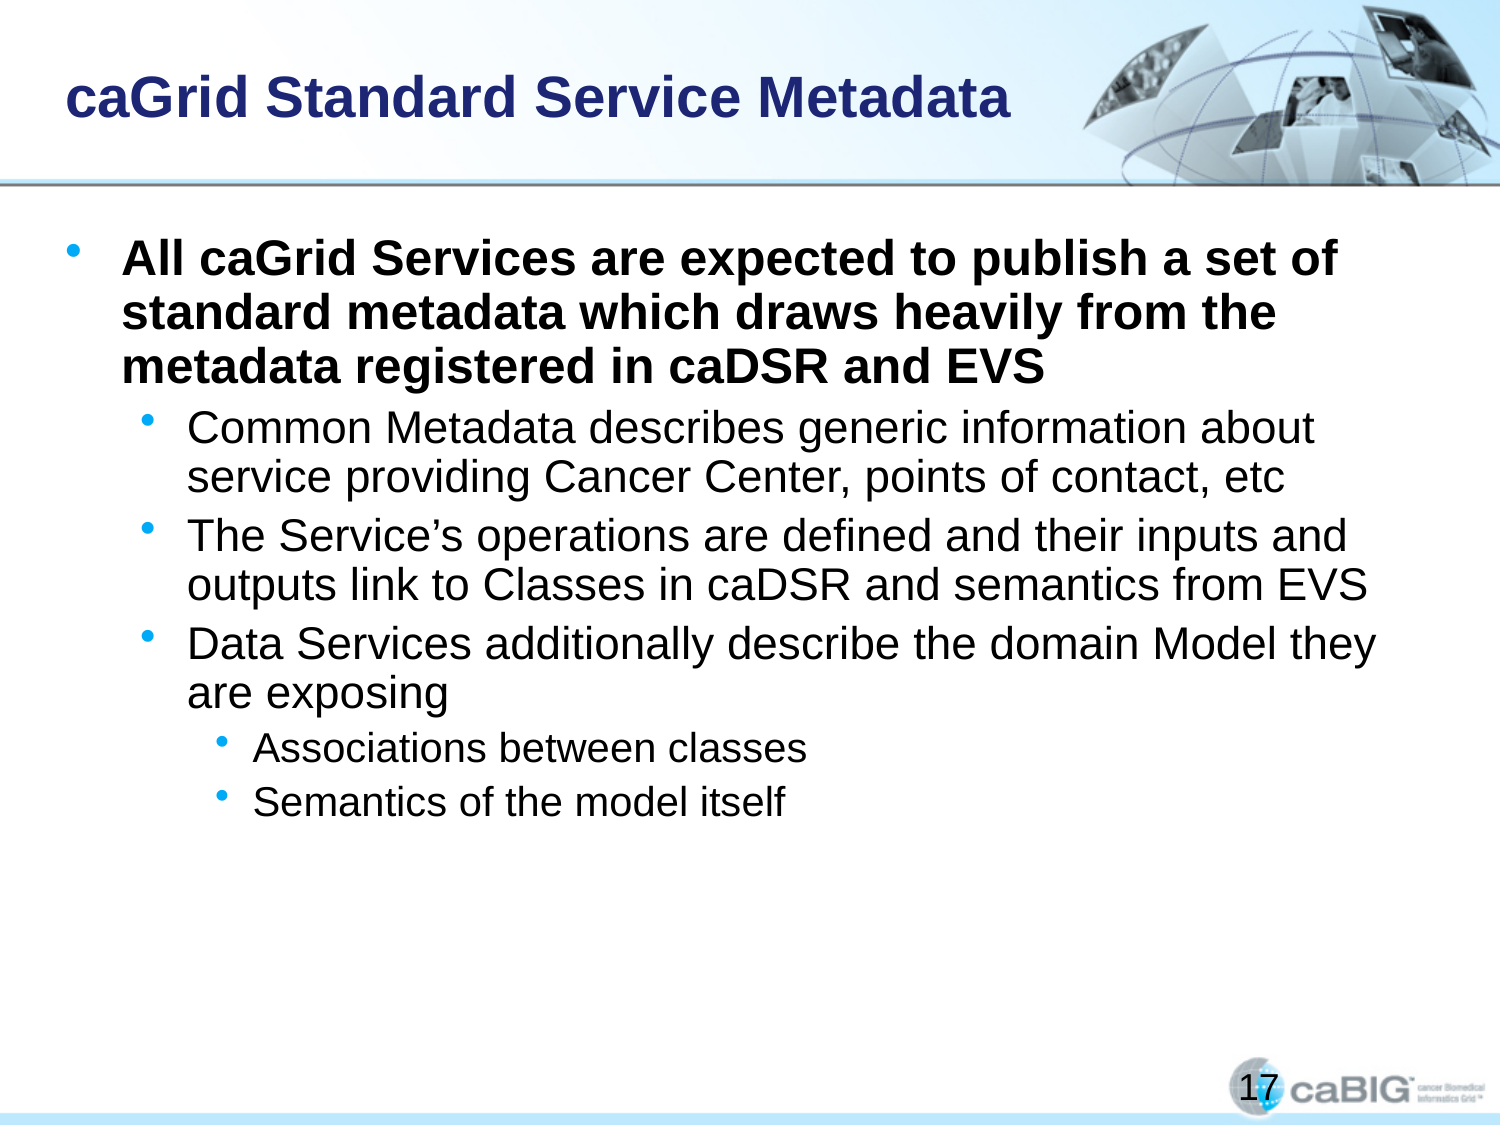

# caGrid Standard Service Metadata
All caGrid Services are expected to publish a set of standard metadata which draws heavily from the metadata registered in caDSR and EVS
Common Metadata describes generic information about service providing Cancer Center, points of contact, etc
The Service’s operations are defined and their inputs and outputs link to Classes in caDSR and semantics from EVS
Data Services additionally describe the domain Model they are exposing
Associations between classes
Semantics of the model itself